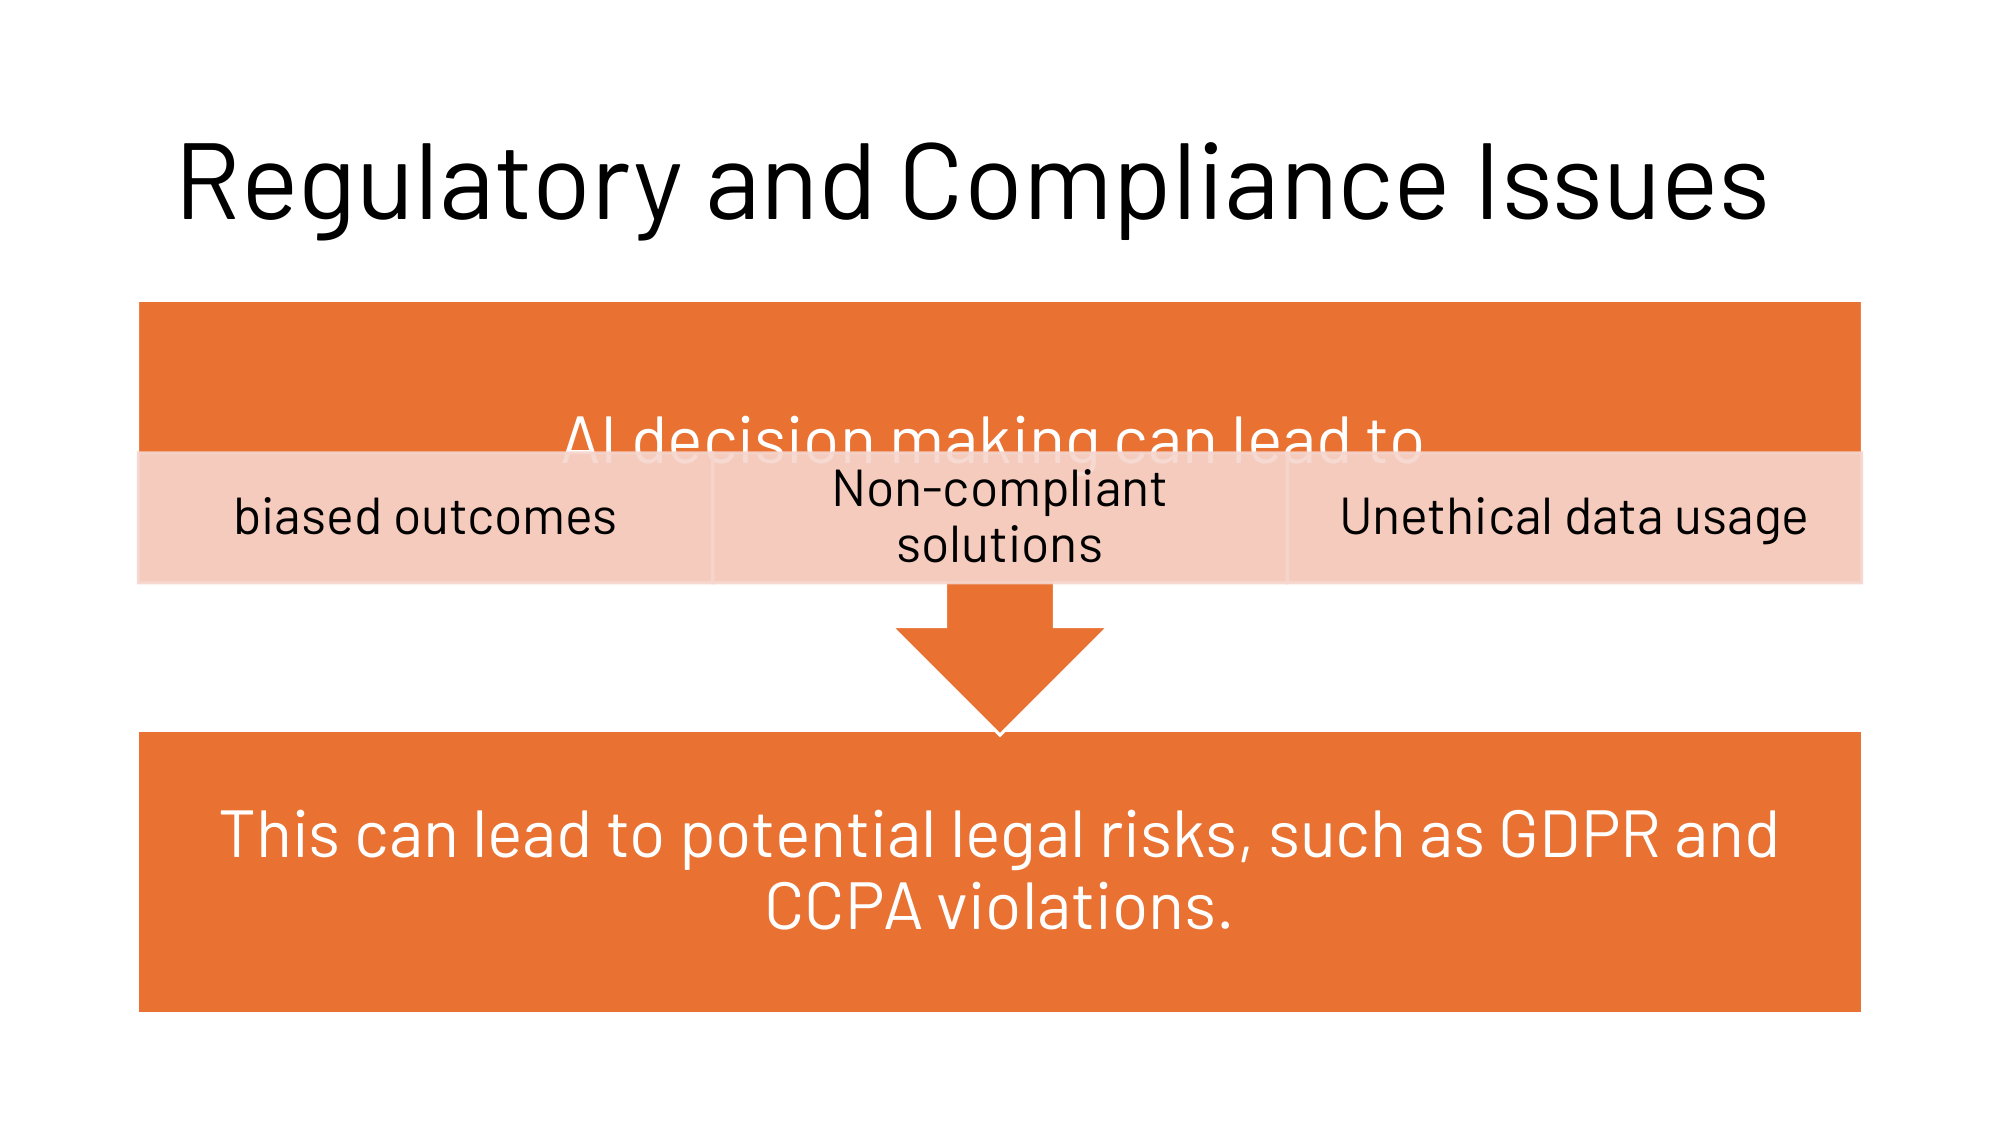

# Regulatory and Compliance Issues
This can lead to potential legal risks, such as GDPR and CCPA violations.
AI decision making can lead to
biased outcomes
Non-compliant solutions
Unethical data usage